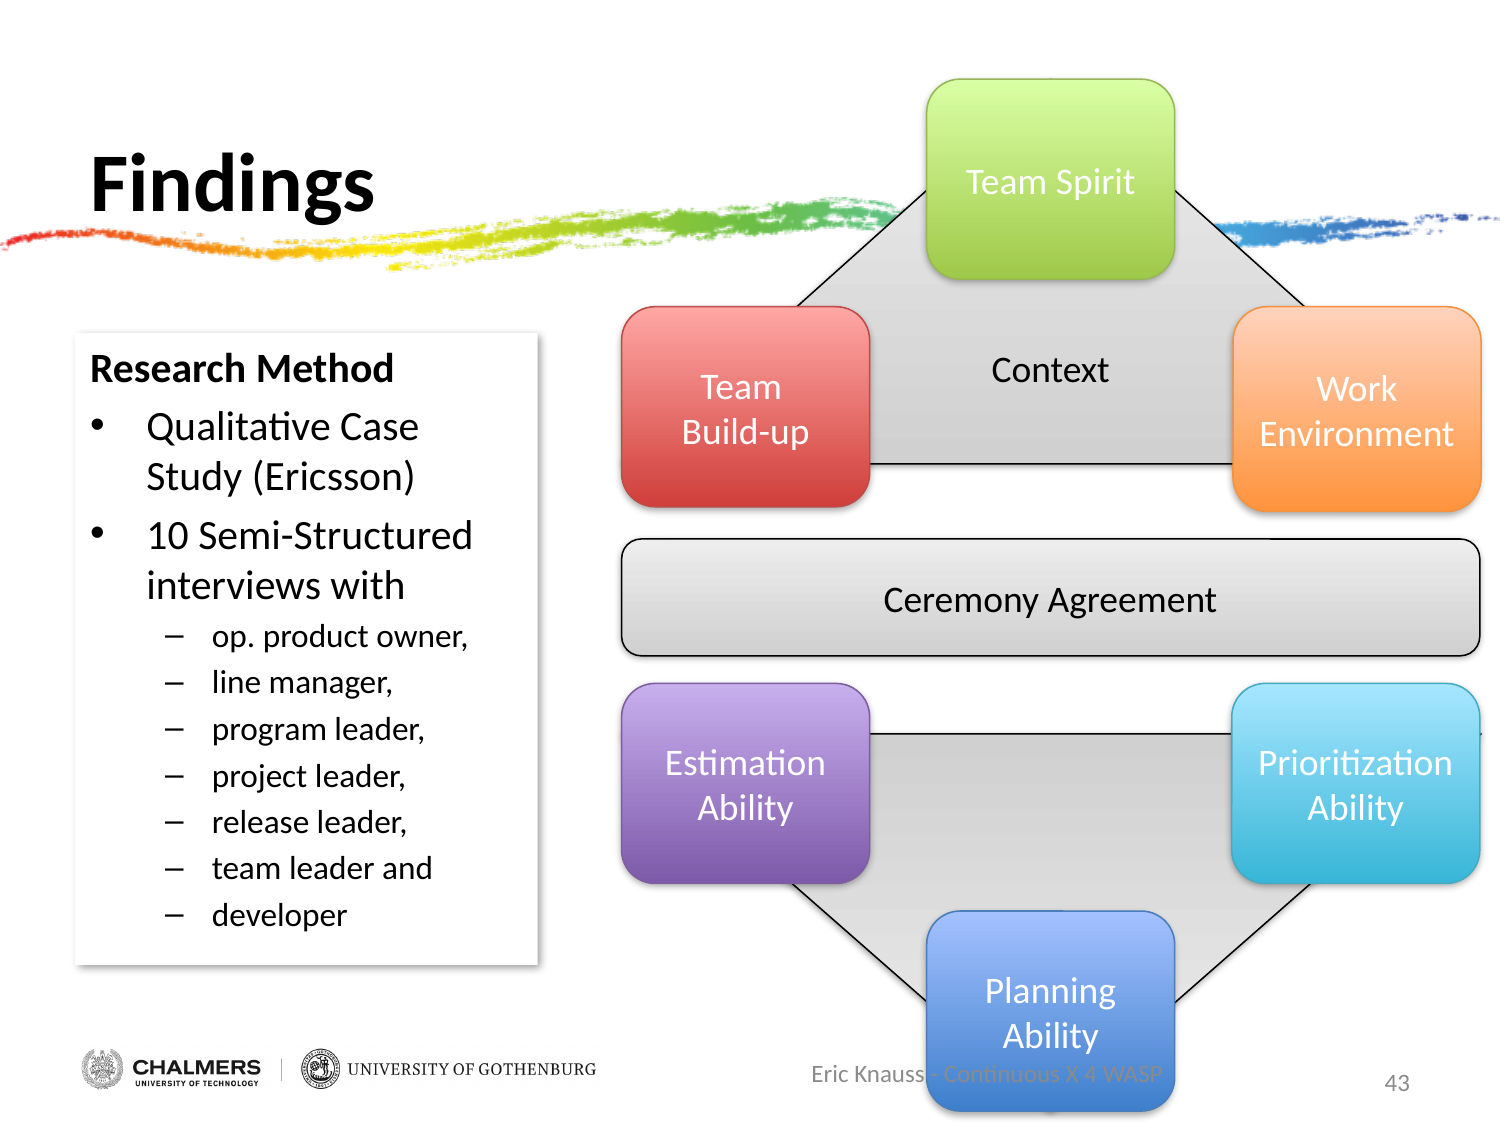

# Findings
Context
Team Spirit
Team
Build-up
Work Environment
Research Method
Qualitative Case Study (Ericsson)
10 Semi-Structured interviews with
op. product owner,
line manager,
program leader,
project leader,
release leader,
team leader and
developer
Ceremony Agreement
Estimation Ability
Prioritization Ability
Abilities
Planning Ability
Eric Knauss - Continuous X 4 WASP
43